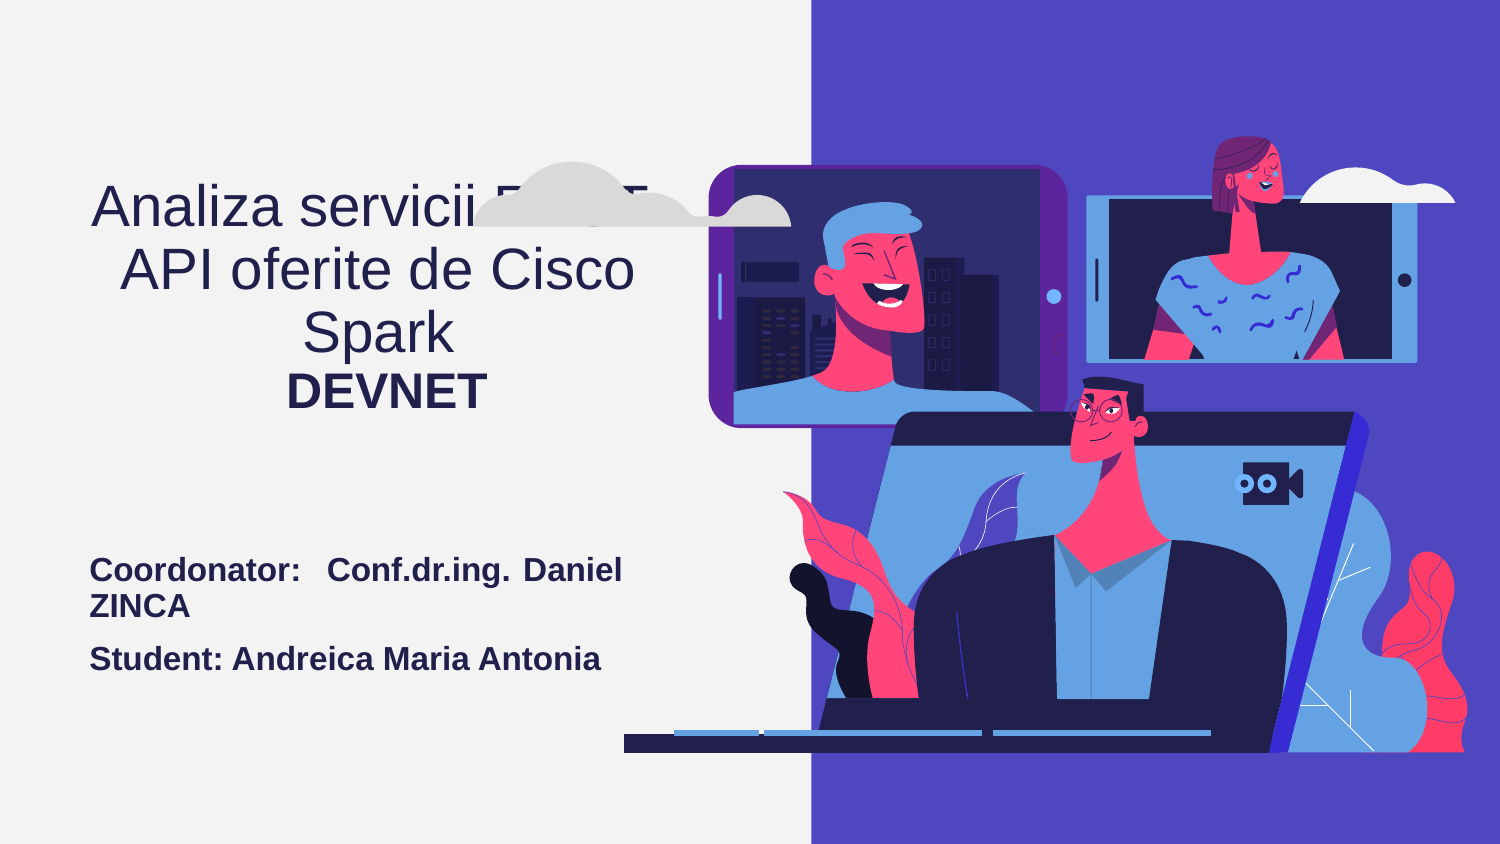

# Analiza servicii REST-API oferite de Cisco Spark
DEVNET

Coordonator:  Conf.dr.ing. Daniel ZINCA
Student: Andreica Maria Antonia